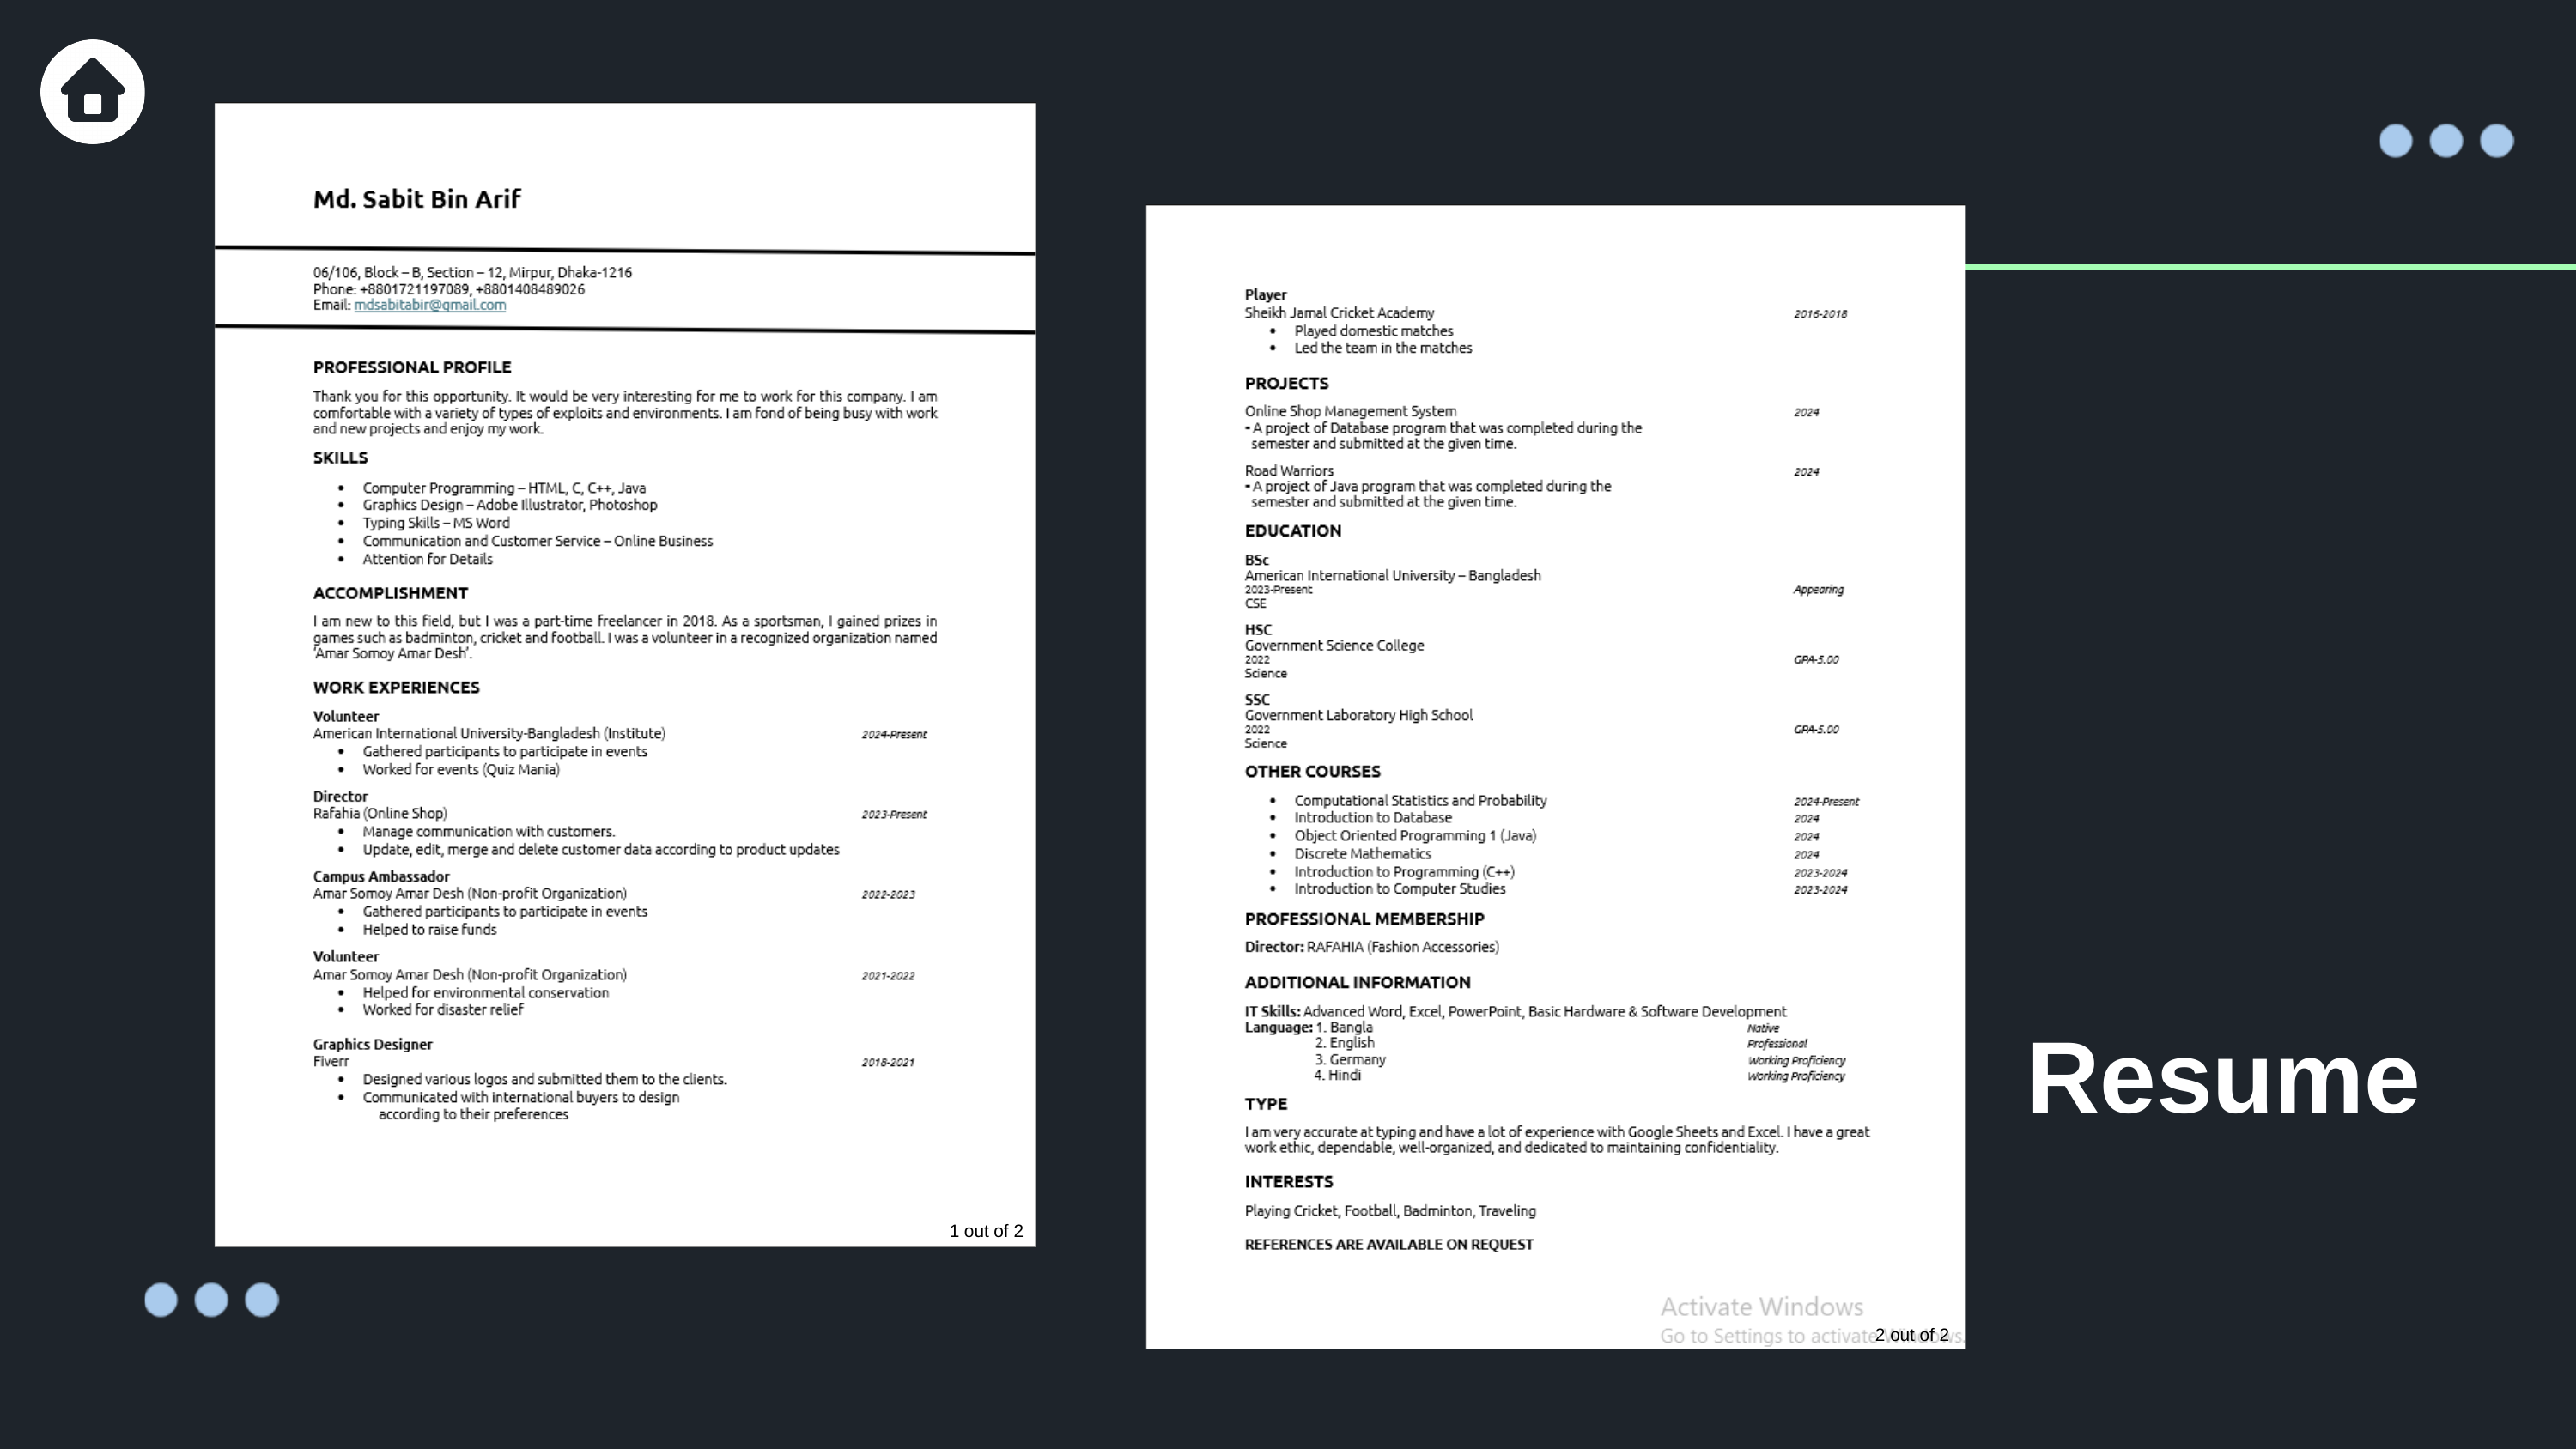

Resume
1 out of 2

2 out of 2